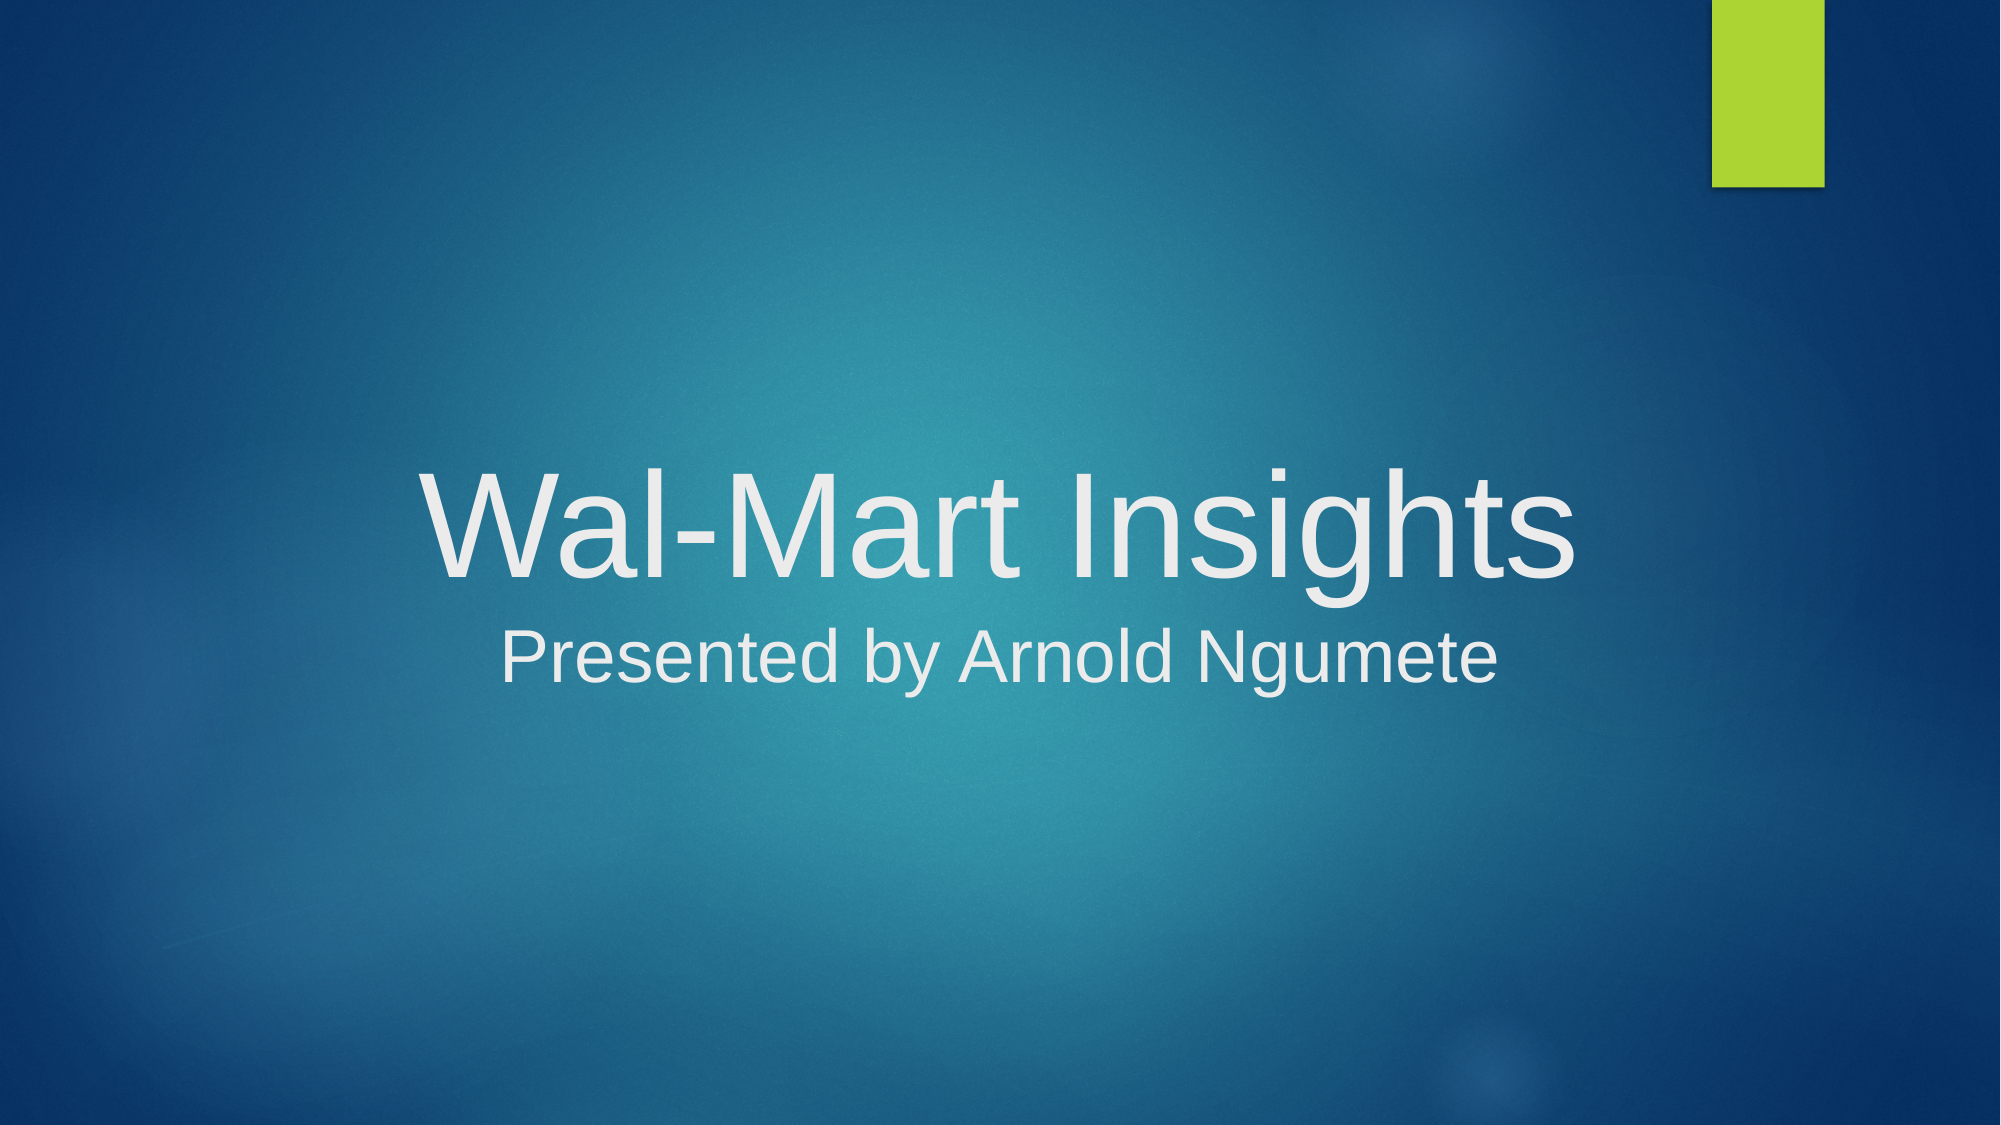

# Wal-Mart Insights Presented by Arnold Ngumete